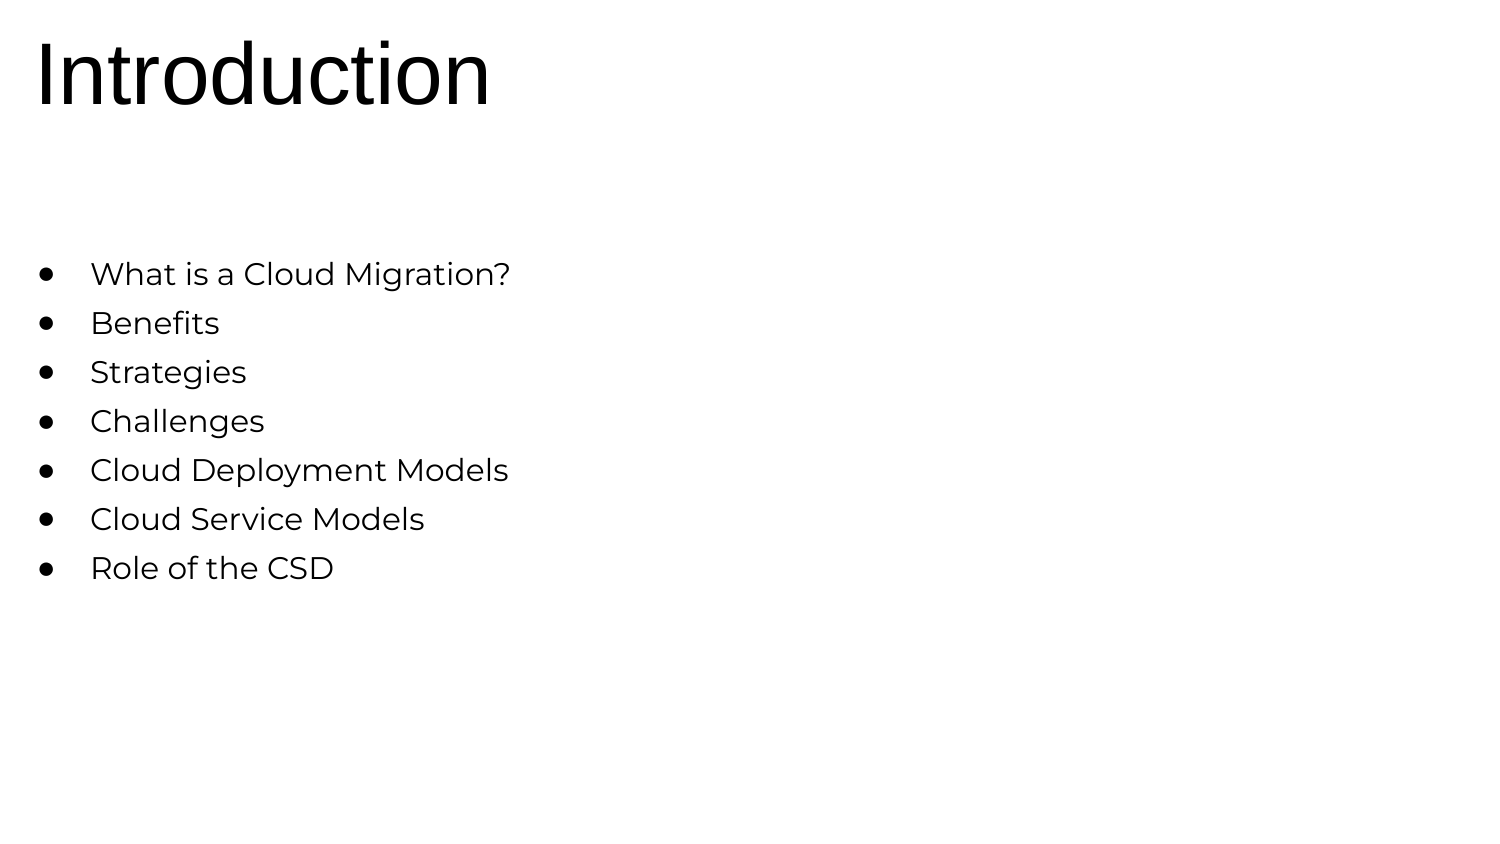

# Introduction
What is a Cloud Migration?
Benefits
Strategies
Challenges
Cloud Deployment Models
Cloud Service Models
Role of the CSD